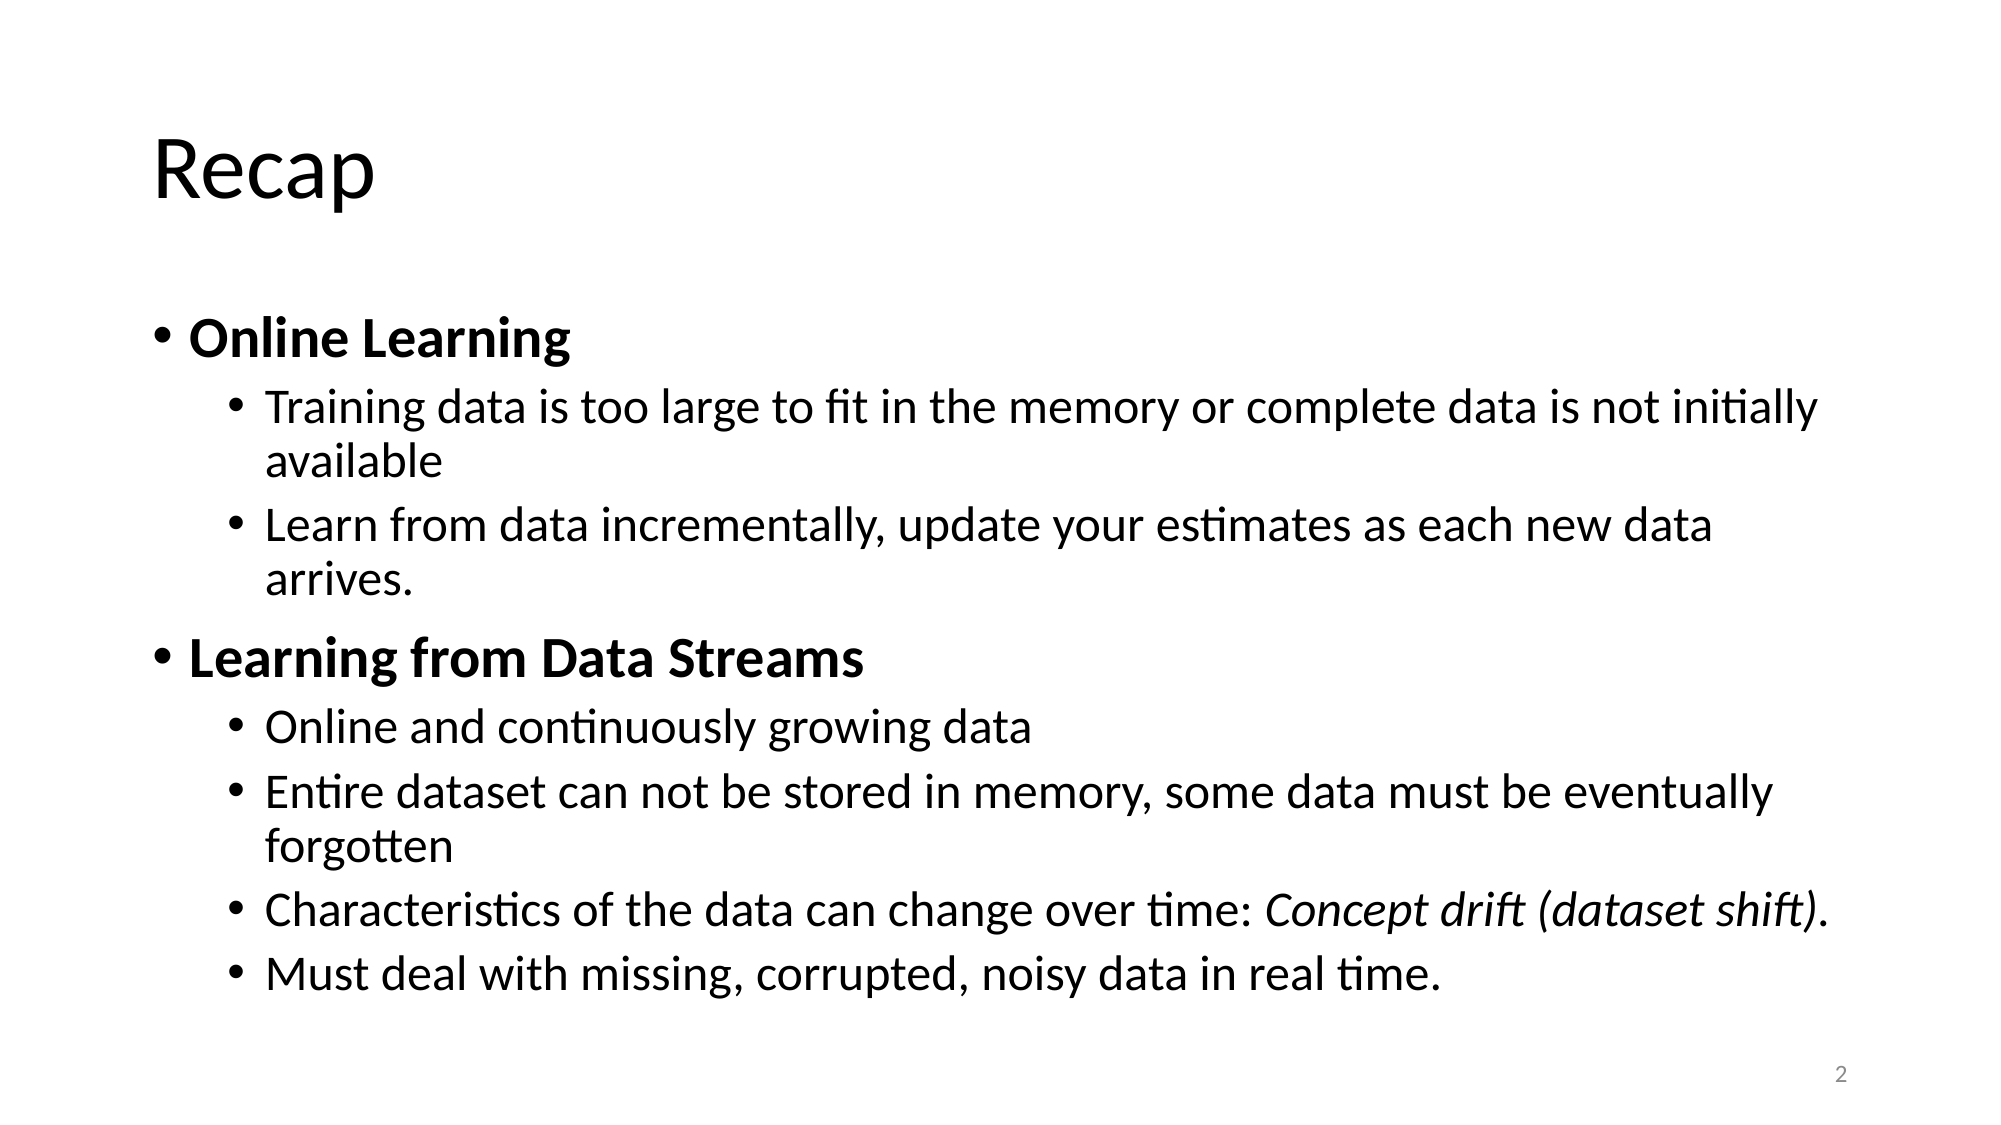

# Recap
Online Learning
Training data is too large to fit in the memory or complete data is not initially available
Learn from data incrementally, update your estimates as each new data arrives.
Learning from Data Streams
Online and continuously growing data
Entire dataset can not be stored in memory, some data must be eventually forgotten
Characteristics of the data can change over time: Concept drift (dataset shift).
Must deal with missing, corrupted, noisy data in real time.
2